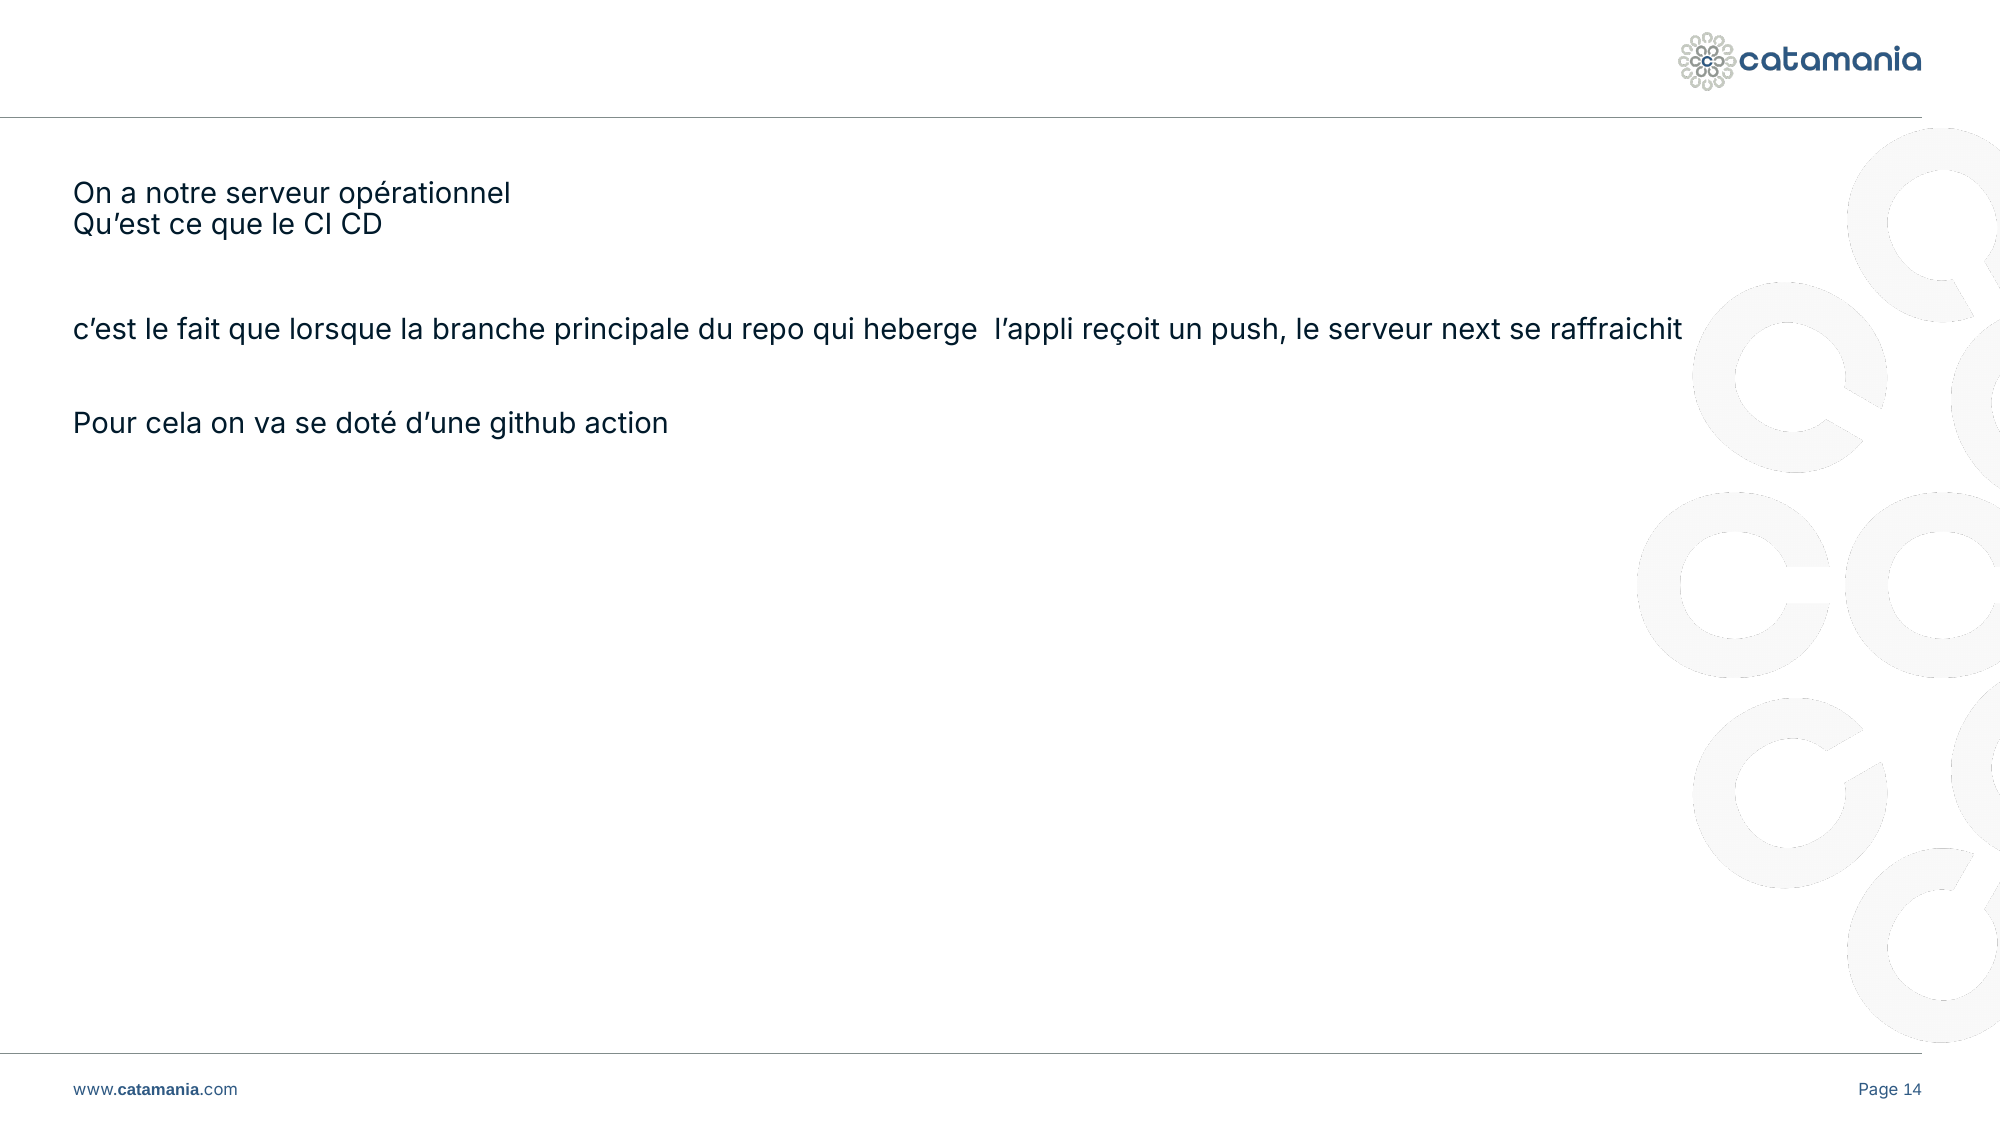

#
On a notre serveur opérationnel
Qu’est ce que le CI CD

c’est le fait que lorsque la branche principale du repo qui heberge  l’appli reçoit un push, le serveur next se raffraichit
Pour cela on va se doté d’une github action